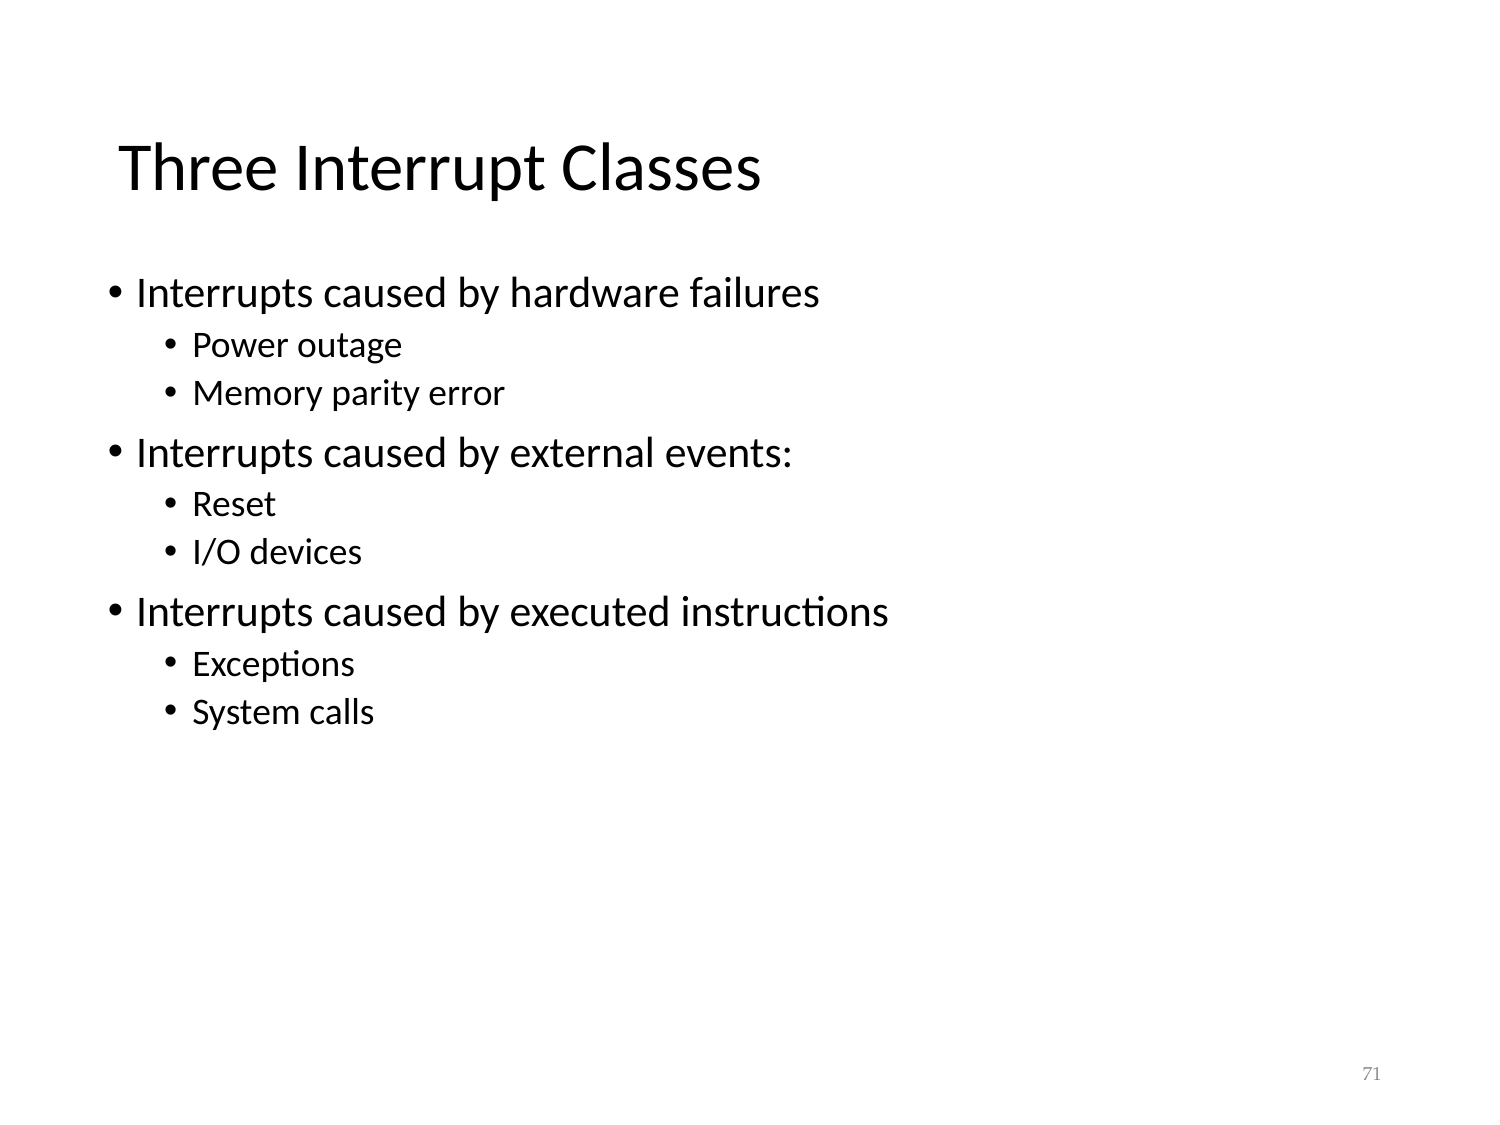

# Three Interrupt Classes
Interrupts caused by hardware failures
Power outage
Memory parity error
Interrupts caused by external events:
Reset
I/O devices
Interrupts caused by executed instructions
Exceptions
System calls
71